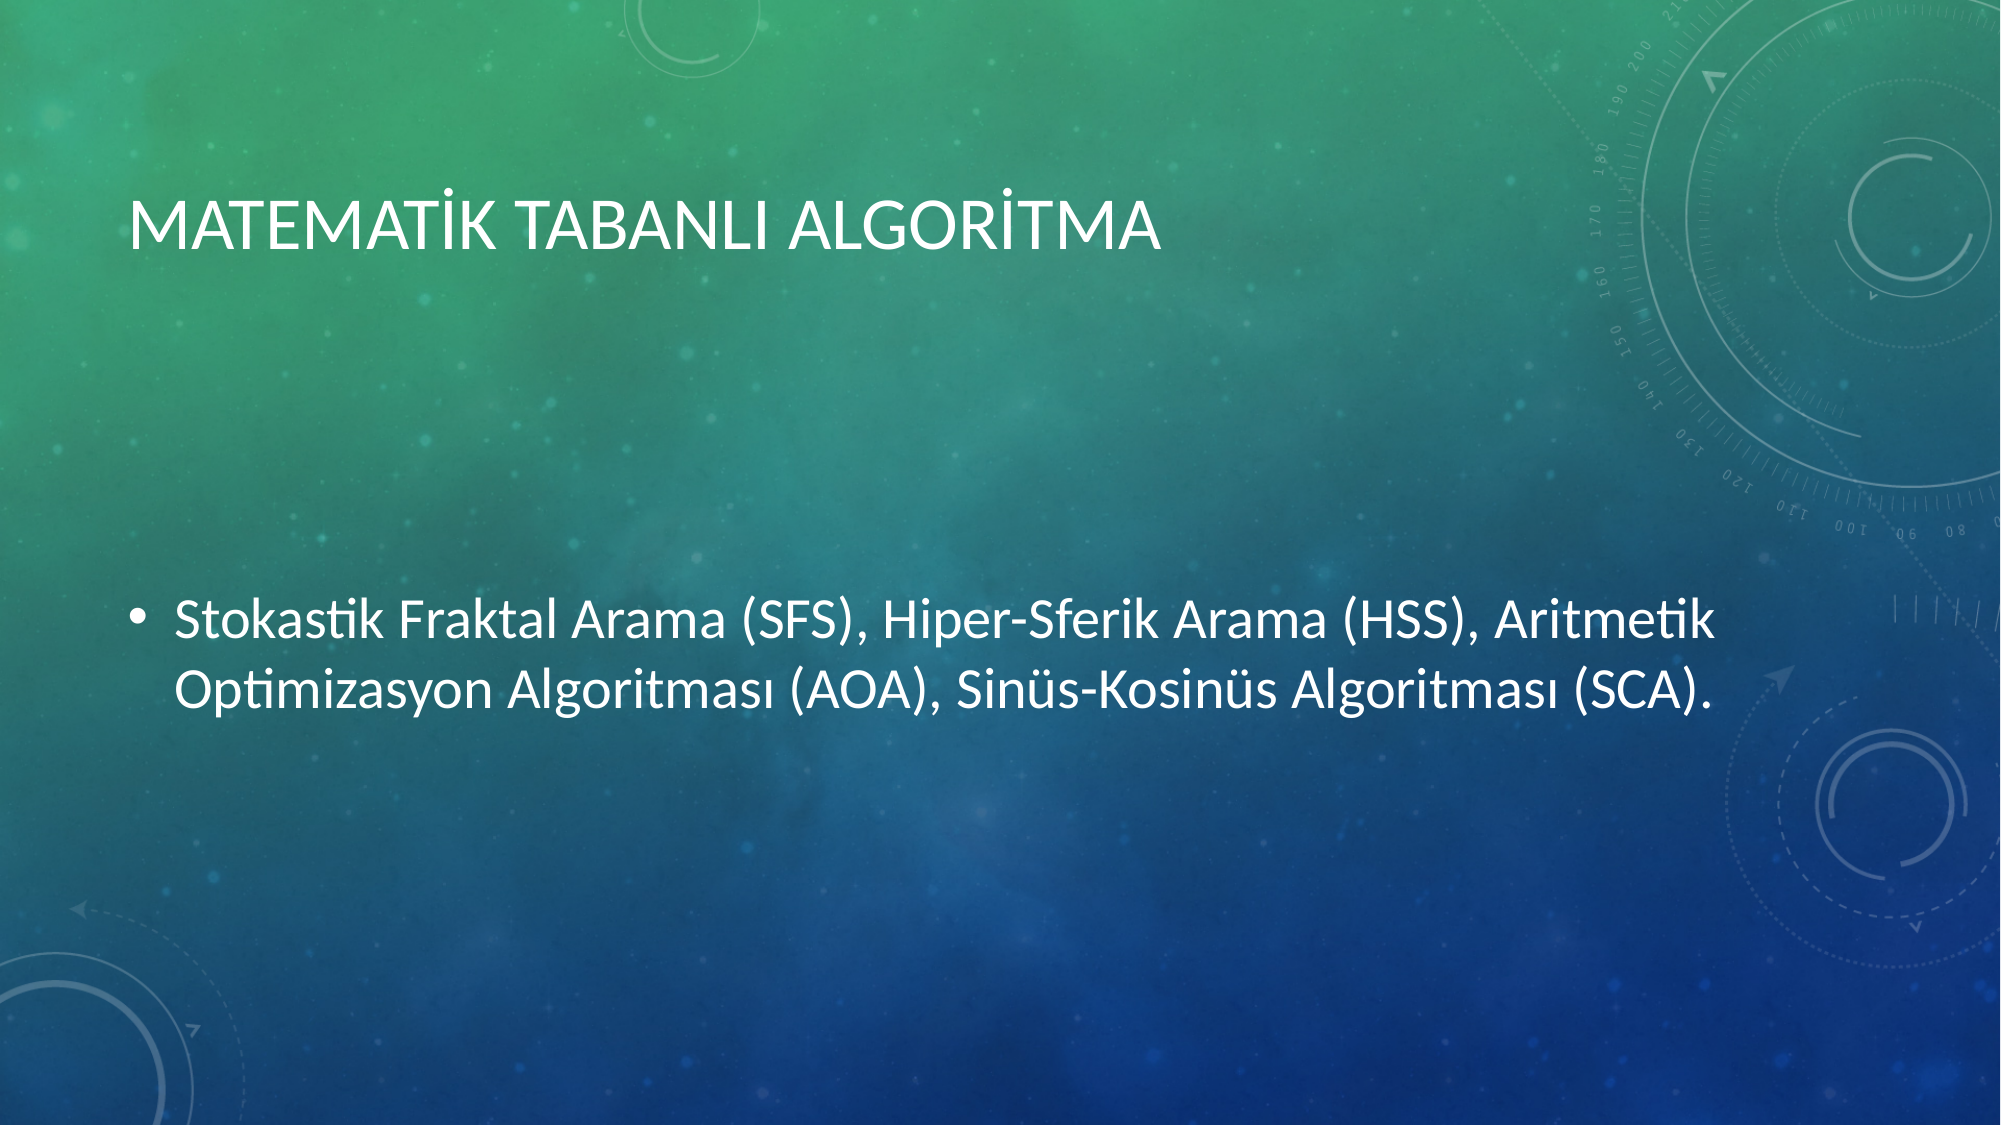

# Matematik tabanlı algoritma
Stokastik Fraktal Arama (SFS), Hiper-Sferik Arama (HSS), Aritmetik Optimizasyon Algoritması (AOA), Sinüs-Kosinüs Algoritması (SCA).